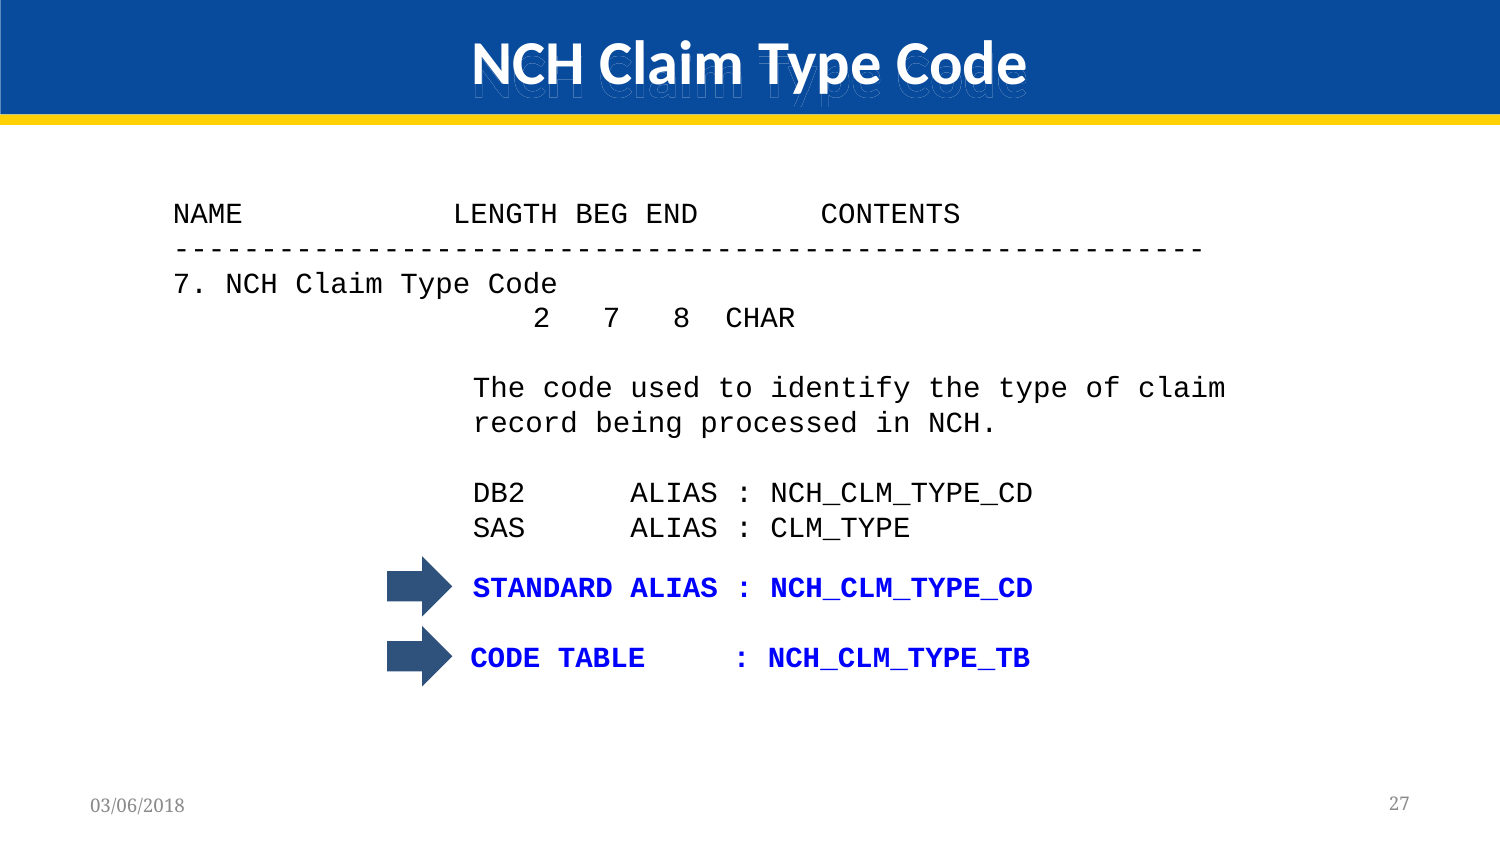

# NCH Claim Type Code
NAME            LENGTH BEG END       CONTENTS
-----------------------------------------------------------
7. NCH Claim Type Code
	            2   7   8  CHAR

		The code used to identify the type of claim
		record being processed in NCH.

		DB2      ALIAS : NCH_CLM_TYPE_CD
		SAS      ALIAS : CLM_TYPE
		STANDARD ALIAS : NCH_CLM_TYPE_CD

                 CODE TABLE     : NCH_CLM_TYPE_TB

27